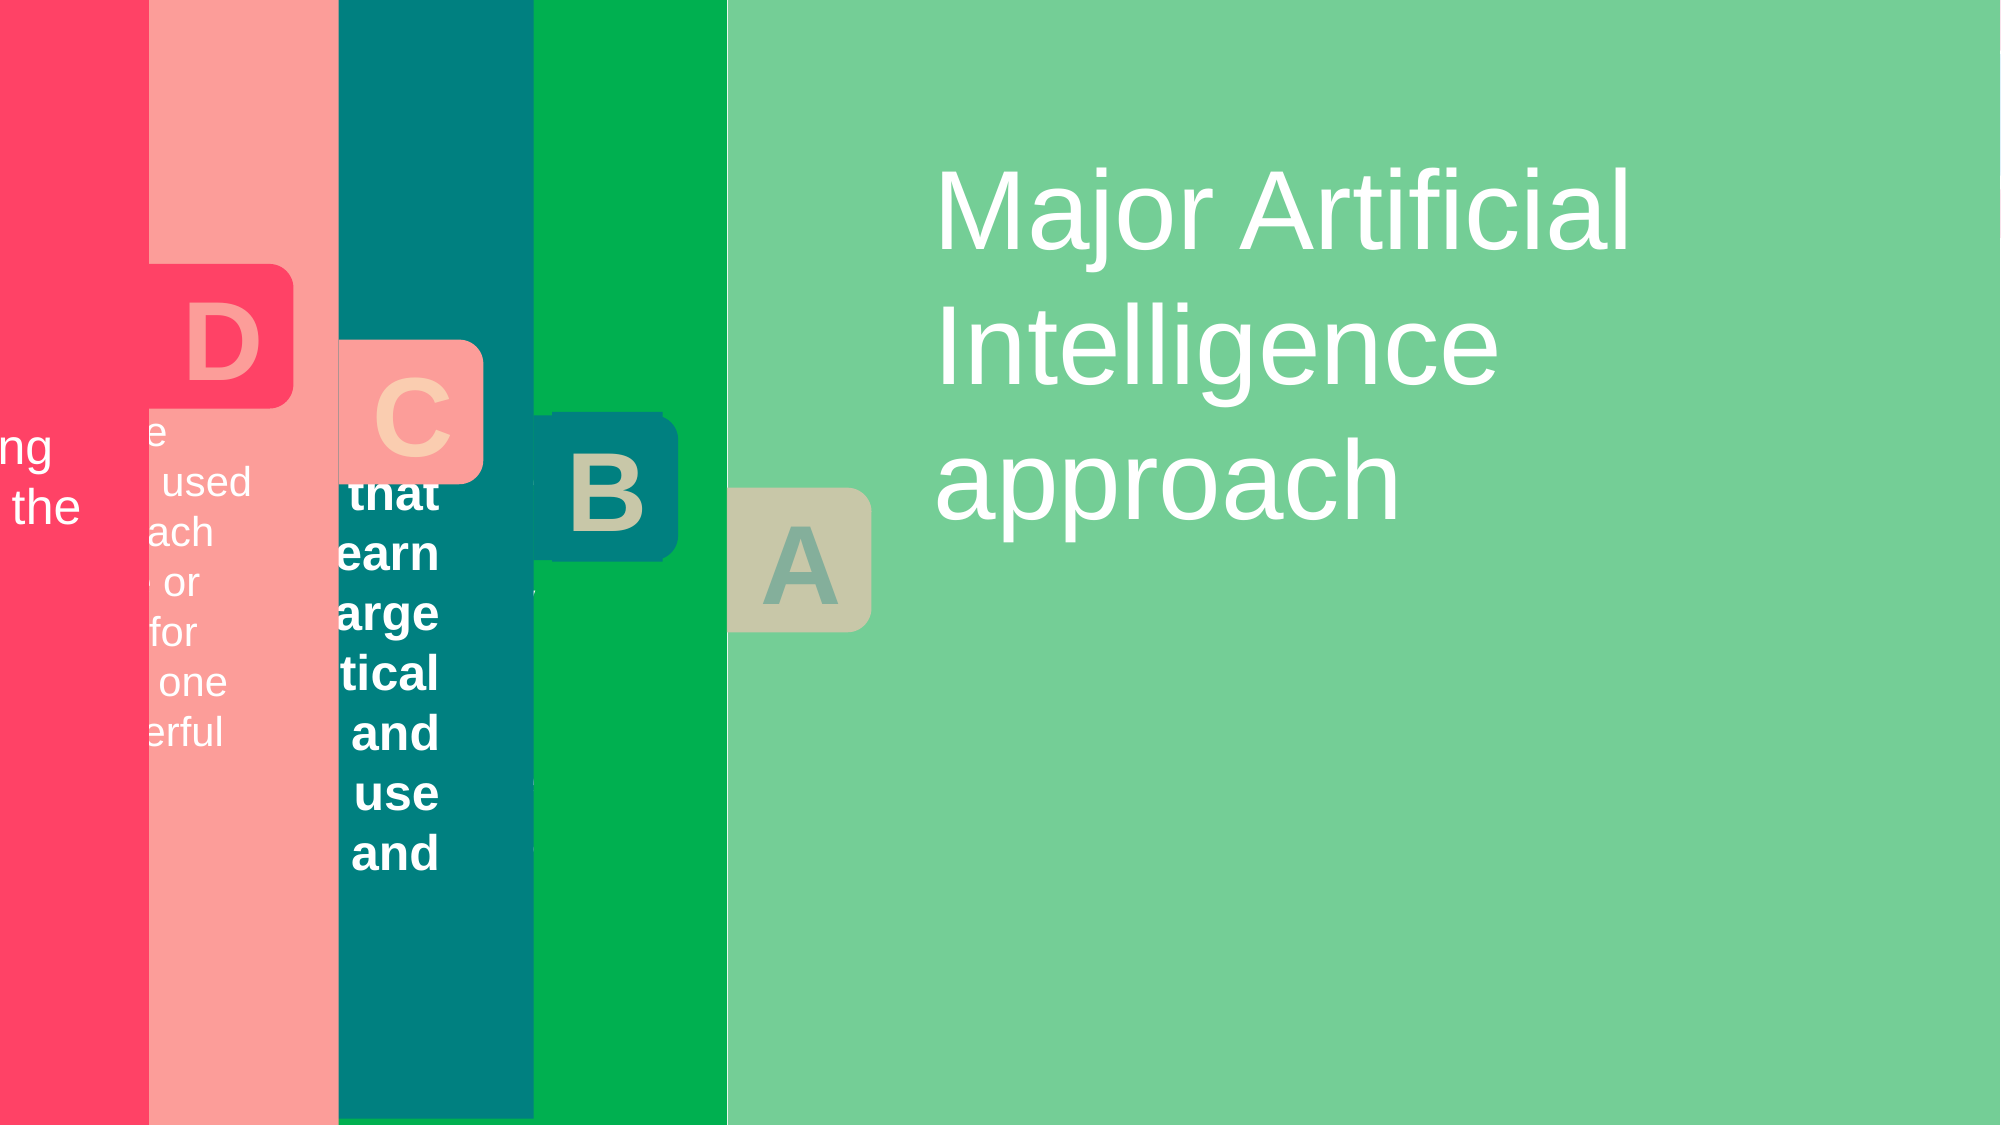

D

Neural Networks
base approach
Neural networks are a type of machine learning algorithm that are inspired by the structure of the human brain. They are made up of interconnected nodes or neurons that work together to process and analyze data. Neural networks are particularly good at identifying patterns in complex data sets.

C

Hybrid system
base approach

A hybrid system in AI refers to a combination of multiple artificial intelligence techniques or approaches that are used together to solve a particular problem. The base approach of a hybrid system in AI refers to the primary technique or method that is used as the foundation or starting point for the system. This base approach is then combined with one or more additional AI techniques to create a more powerful and effective solution

A

Rules and logic
   base approach
In this approach, AI systems are programmed with a set of rules and conditions that dictate how they should behave in different situations. These rules are based on human expertise and knowledge, and the system uses them to make decisions and perform tasks

B

Machine learning 	based approach
Machine learning is an AI approach that involves training algorithms to learn from data. The system is fed large amounts of data and uses statistical methods to identify patterns and relationships. The system can then use this knowledge to make predictions and decisions
Major Artificial Intelligence approach